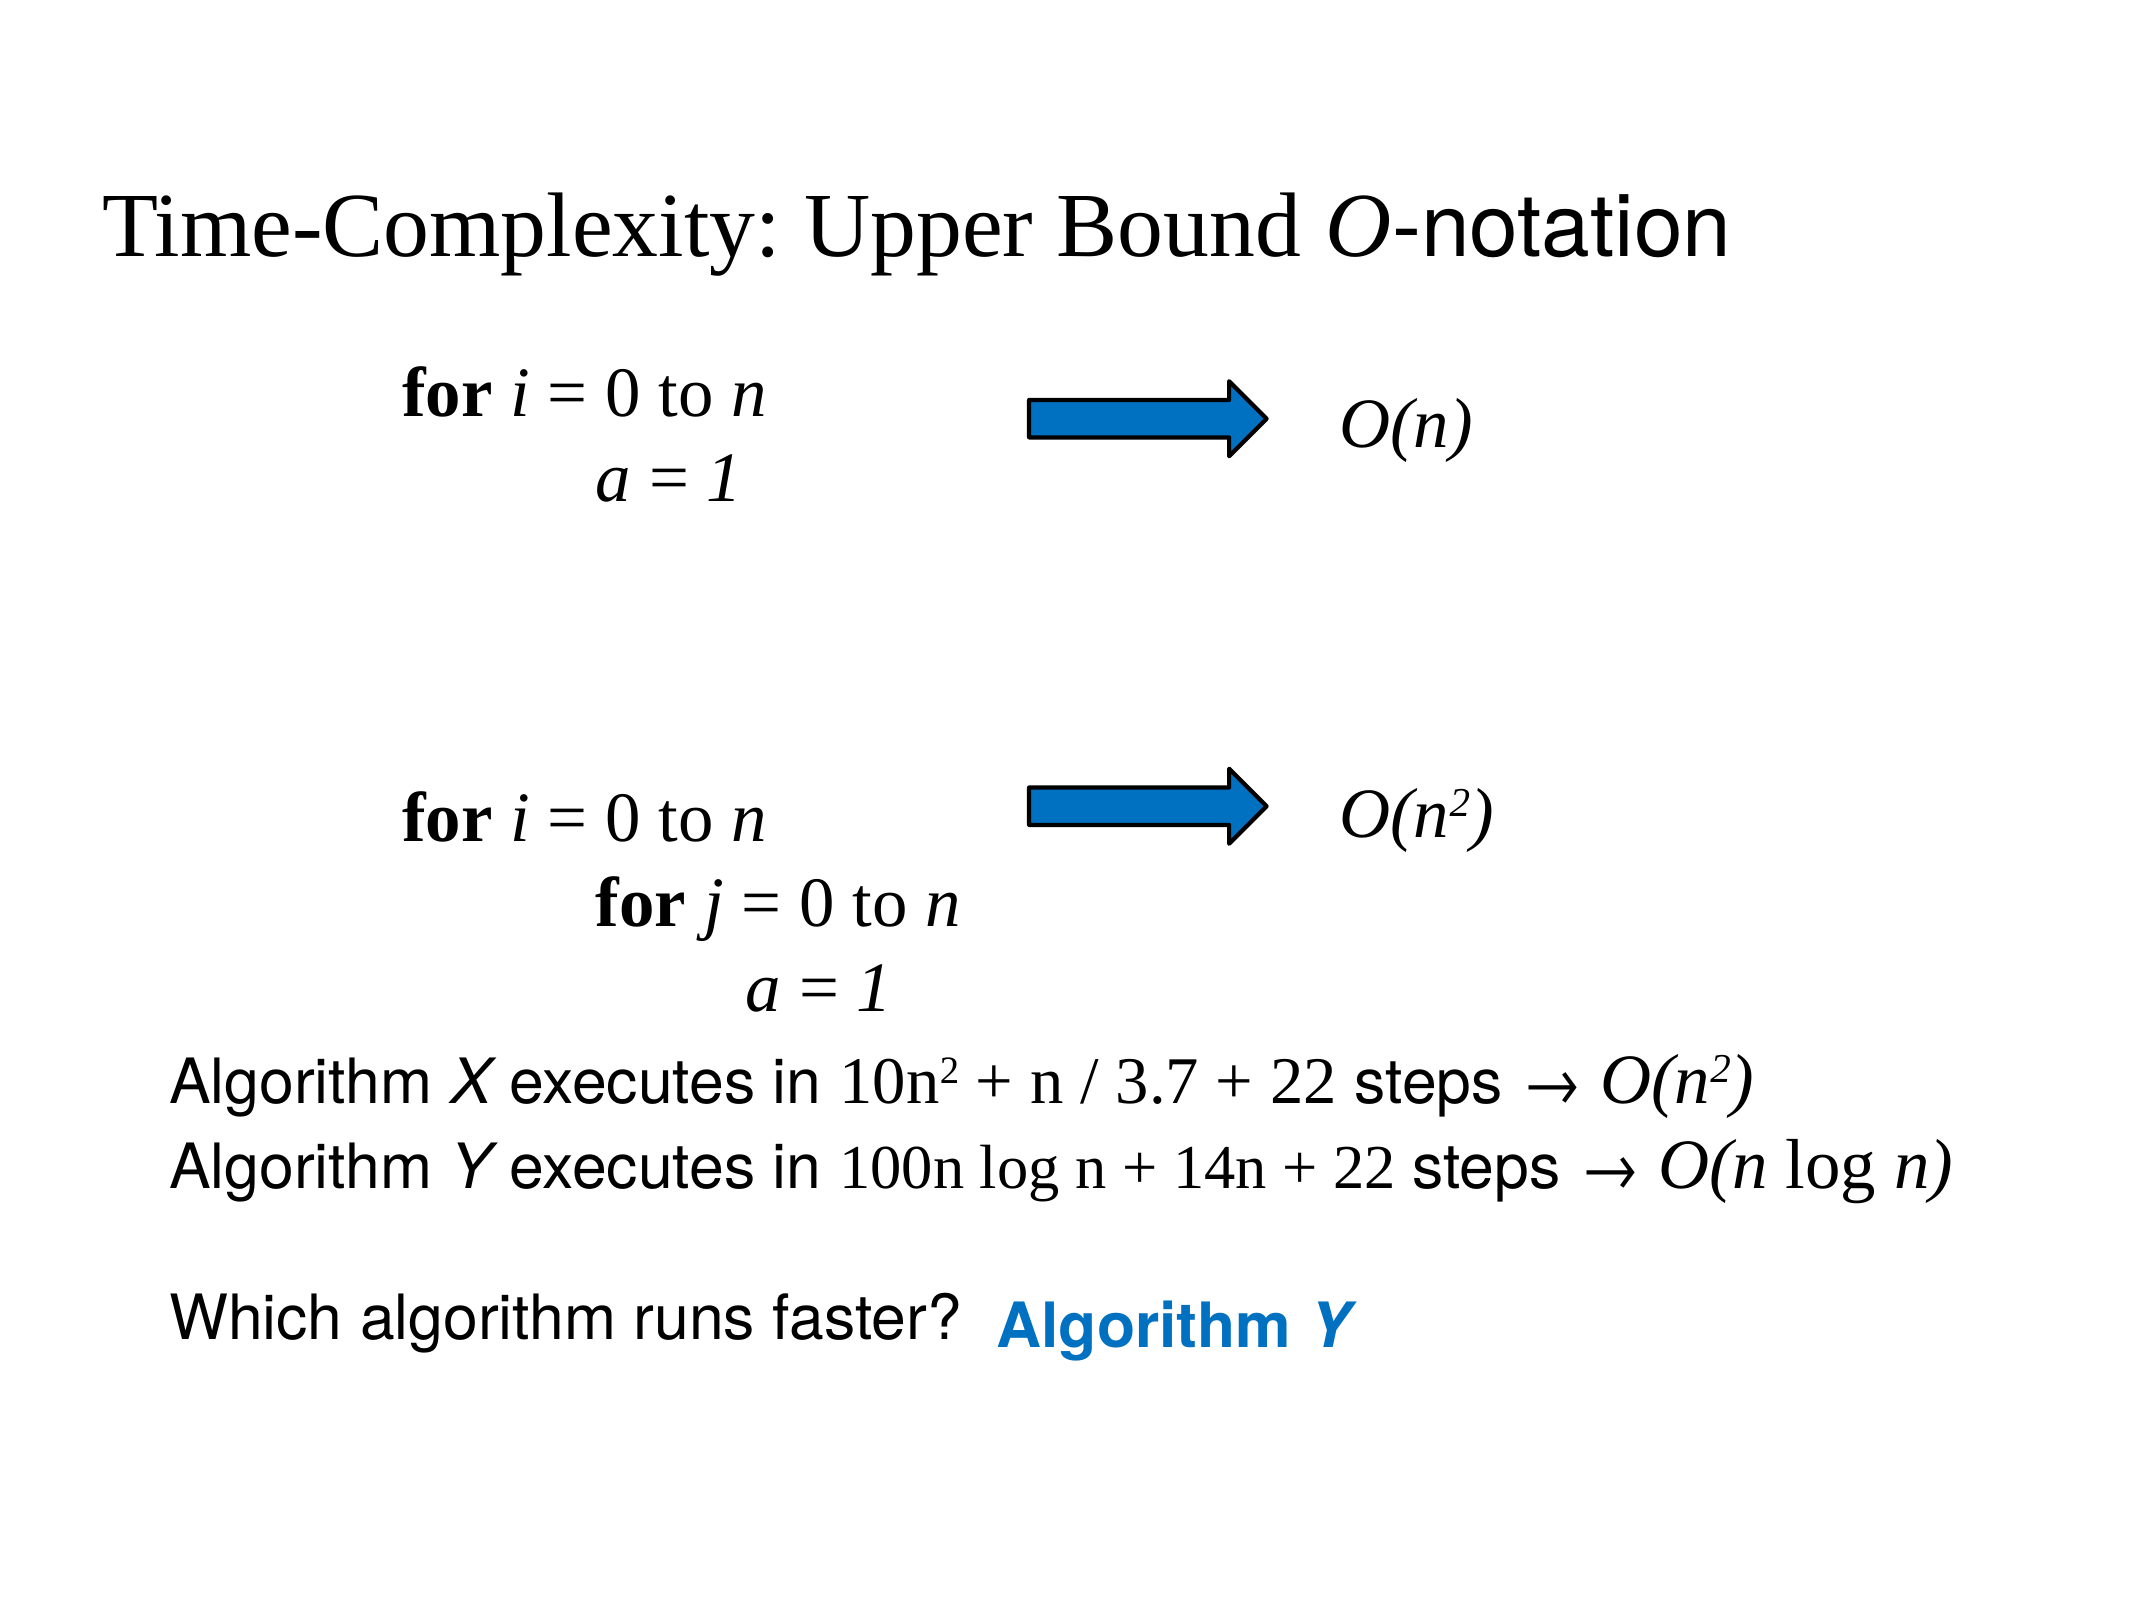

# Time-Complexity: Upper Bound O-notation
for i = 0 to n
		a = 1

for i = 0 to n
		for j = 0 to n
			a = 1

O(n)

O(n2)

Algorithm X executes in 10n2 + n / 3.7 + 22 steps → O(n2)
Algorithm Y executes in 100n log n + 14n + 22 steps → O(n log n)

Which algorithm runs faster?

Algorithm Y